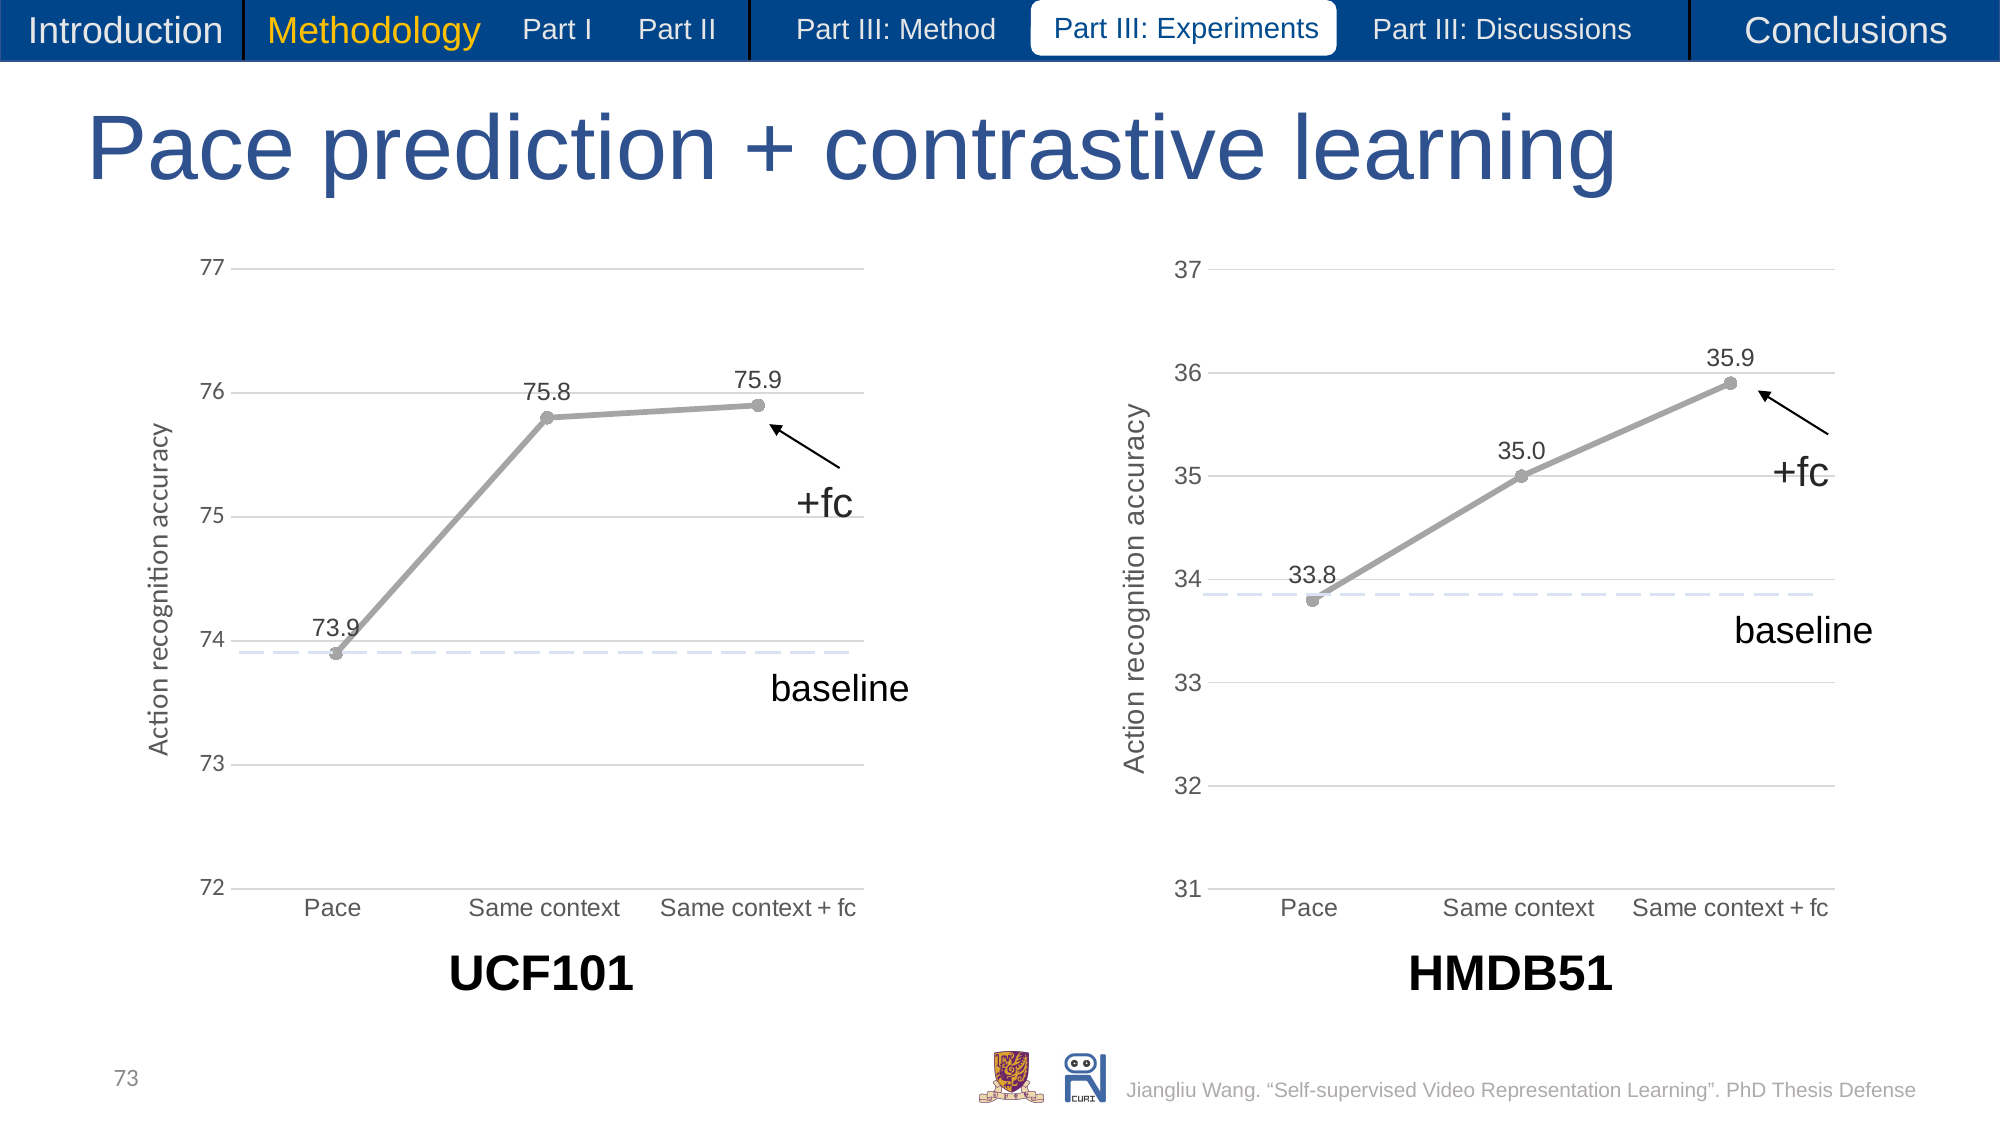

Introduction
Methodology
Conclusions
Part I
Part II

Part III: Experiments
Part III: Method
Part III: Discussions
# Pace prediction + contrastive learning

### Chart

| Category | UCF101  |
|---|---|
| Pace  | 73.9 |
| Same context  | 75.8 |
| Same context + fc | 75.9 |

### Chart

| Category | HMDB51 |
|---|---|
| Pace  | 33.8 |
| Same context  | 35.0 |
| Same context + fc | 35.9 |
+fc
+fc
baseline
baseline
HMDB51
UCF101
73